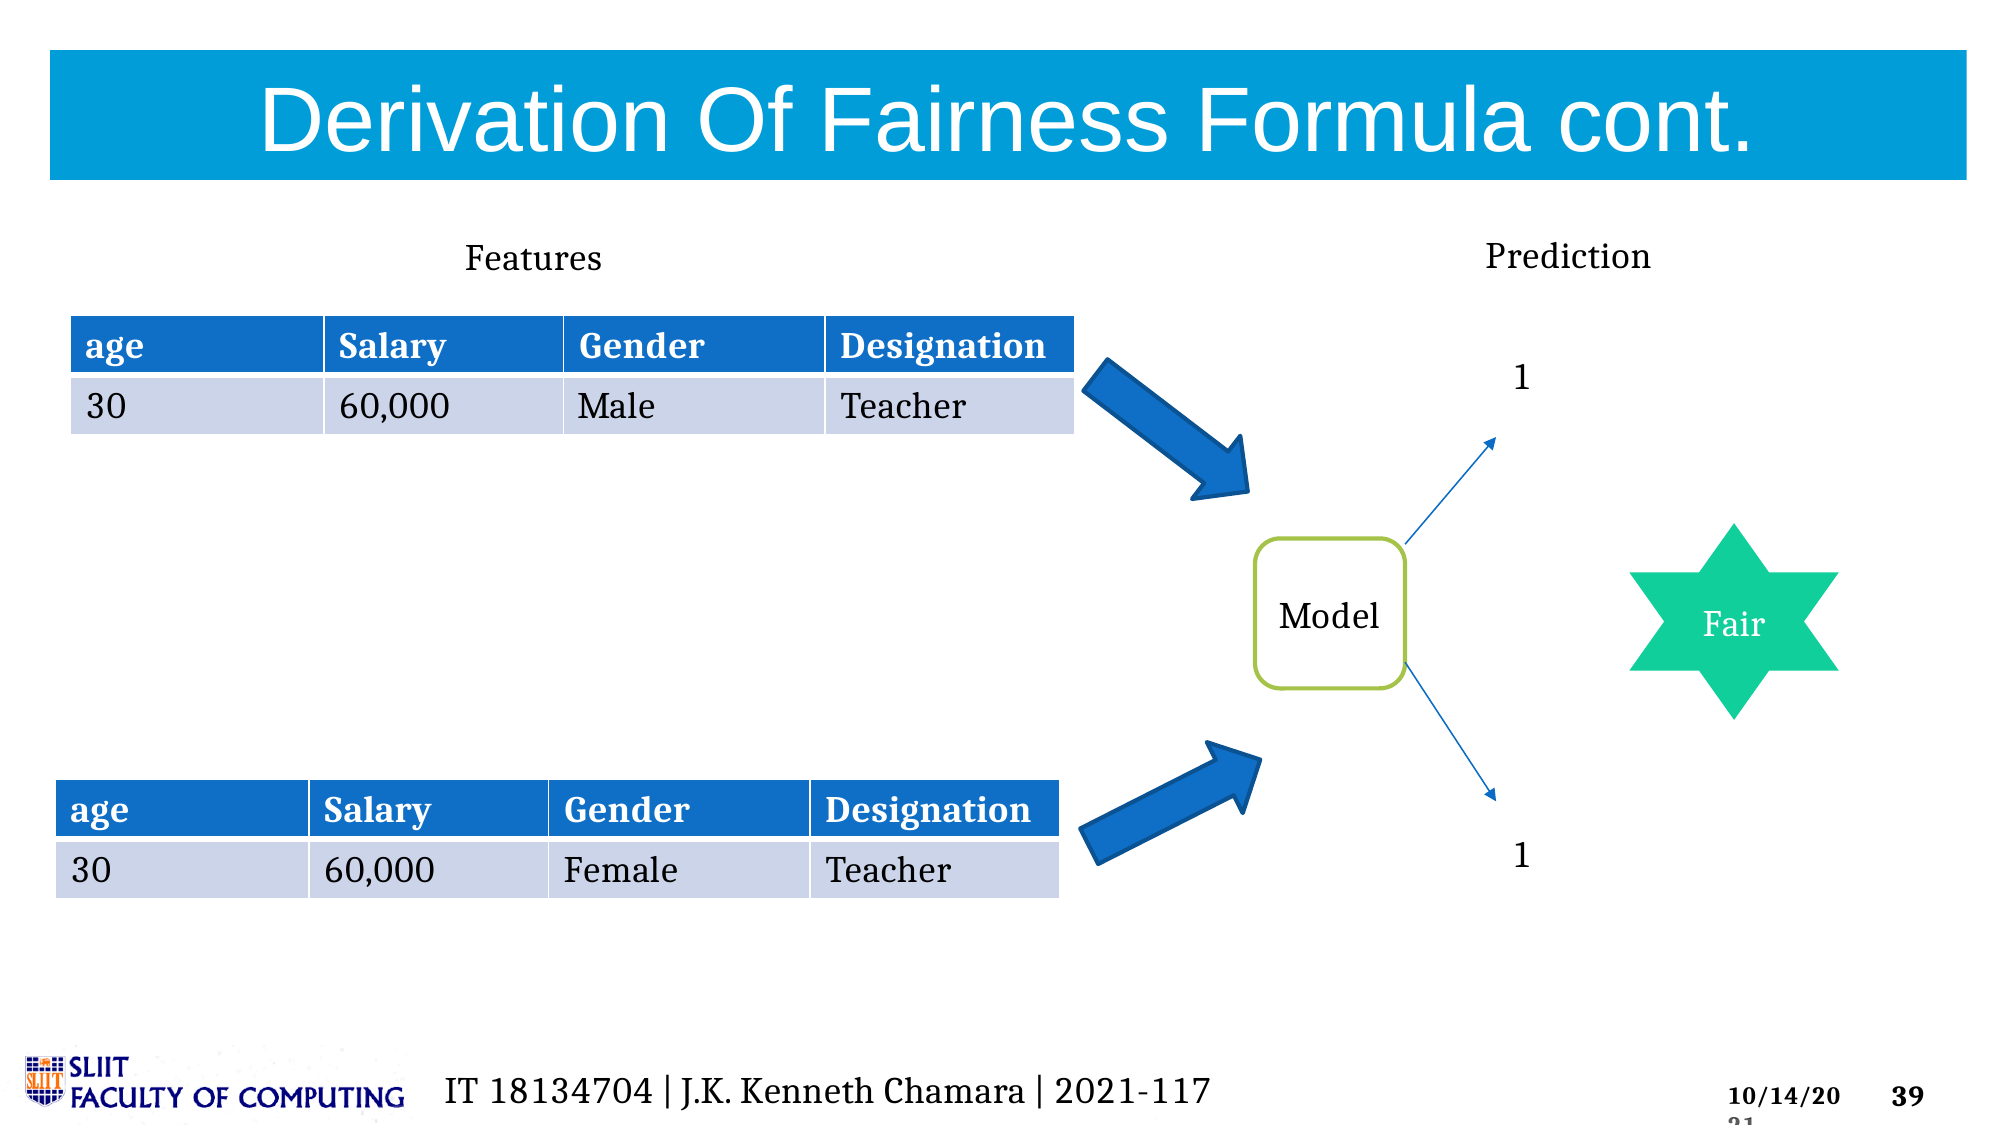

# Derivation Of Fairness Formula cont.
Prediction
Features
| age | Salary | Gender | Designation |
| --- | --- | --- | --- |
| 30 | 60,000 | Male | Teacher |
1

Fair
Model

| age | Salary | Gender | Designation |
| --- | --- | --- | --- |
| 30 | 60,000 | Female | Teacher |
1
IT 18134704 | J.K. Kenneth Chamara | 2021-117